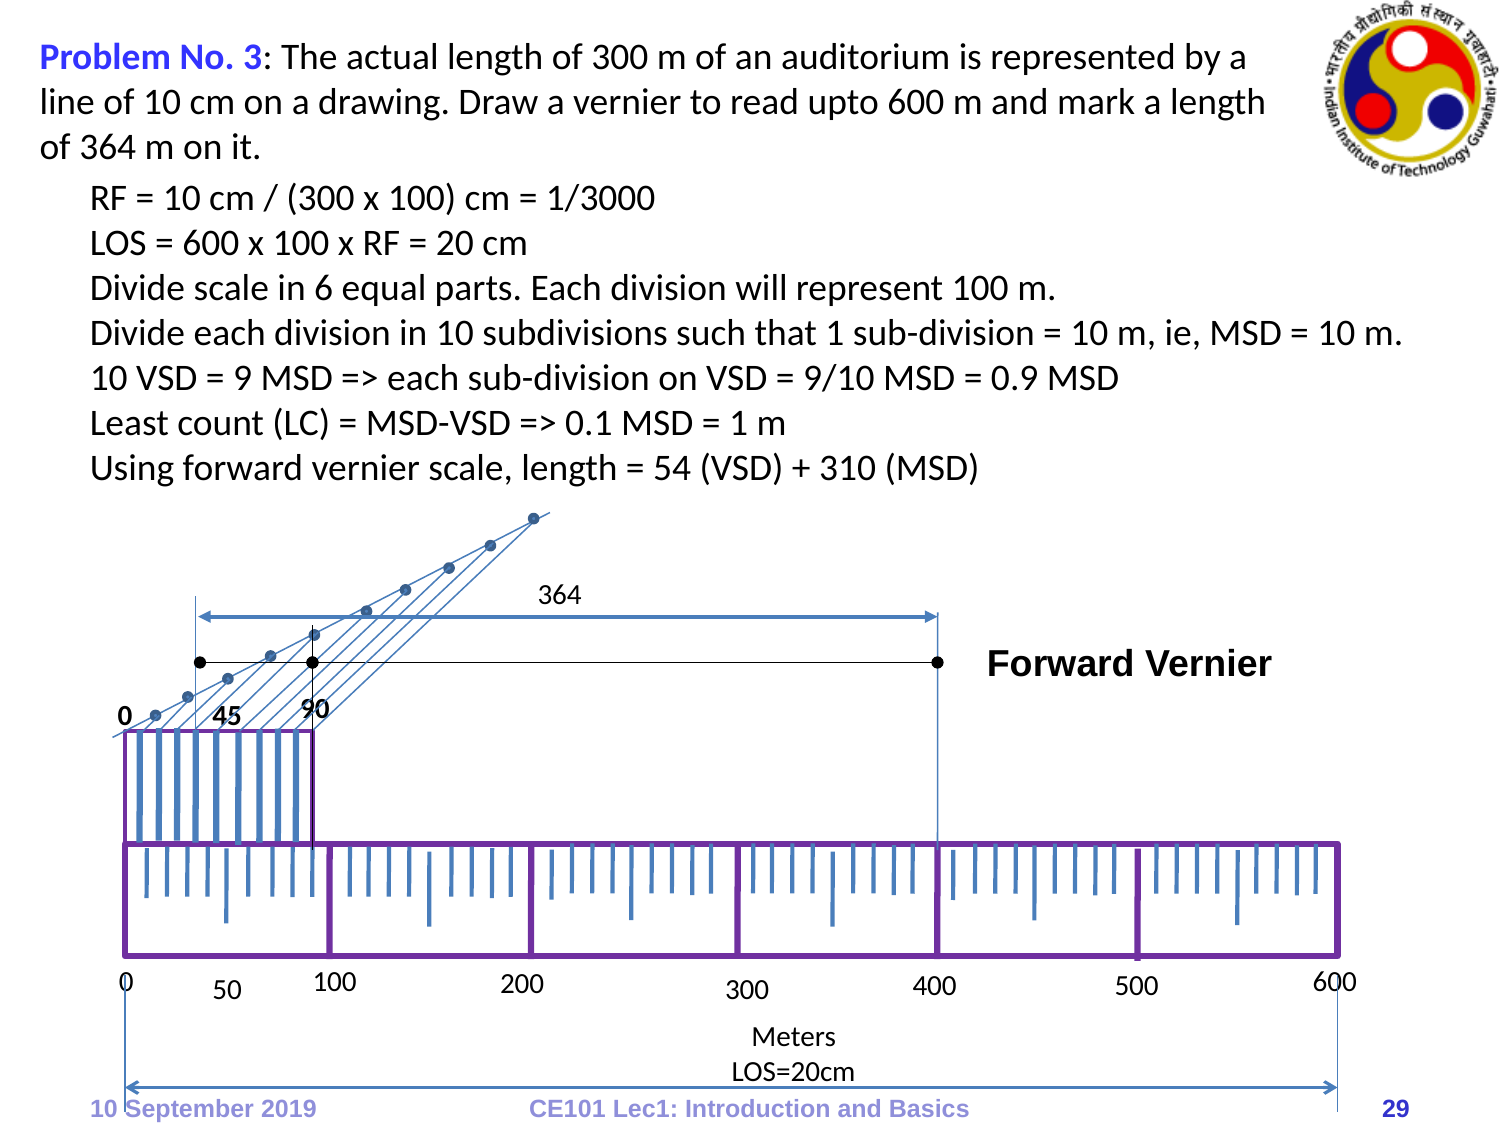

Problem No. 3: The actual length of 300 m of an auditorium is represented by a line of 10 cm on a drawing. Draw a vernier to read upto 600 m and mark a length of 364 m on it.
RF = 10 cm / (300 x 100) cm = 1/3000
LOS = 600 x 100 x RF = 20 cm
Divide scale in 6 equal parts. Each division will represent 100 m.
Divide each division in 10 subdivisions such that 1 sub-division = 10 m, ie, MSD = 10 m.
10 VSD = 9 MSD => each sub-division on VSD = 9/10 MSD = 0.9 MSD
Least count (LC) = MSD-VSD => 0.1 MSD = 1 m
Using forward vernier scale, length = 54 (VSD) + 310 (MSD)

364

Forward Vernier

90

45
0

0
100
600
200
500
400
50
300
Meters
LOS=20cm
10 September 2019
CE101 Lec1: Introduction and Basics
29